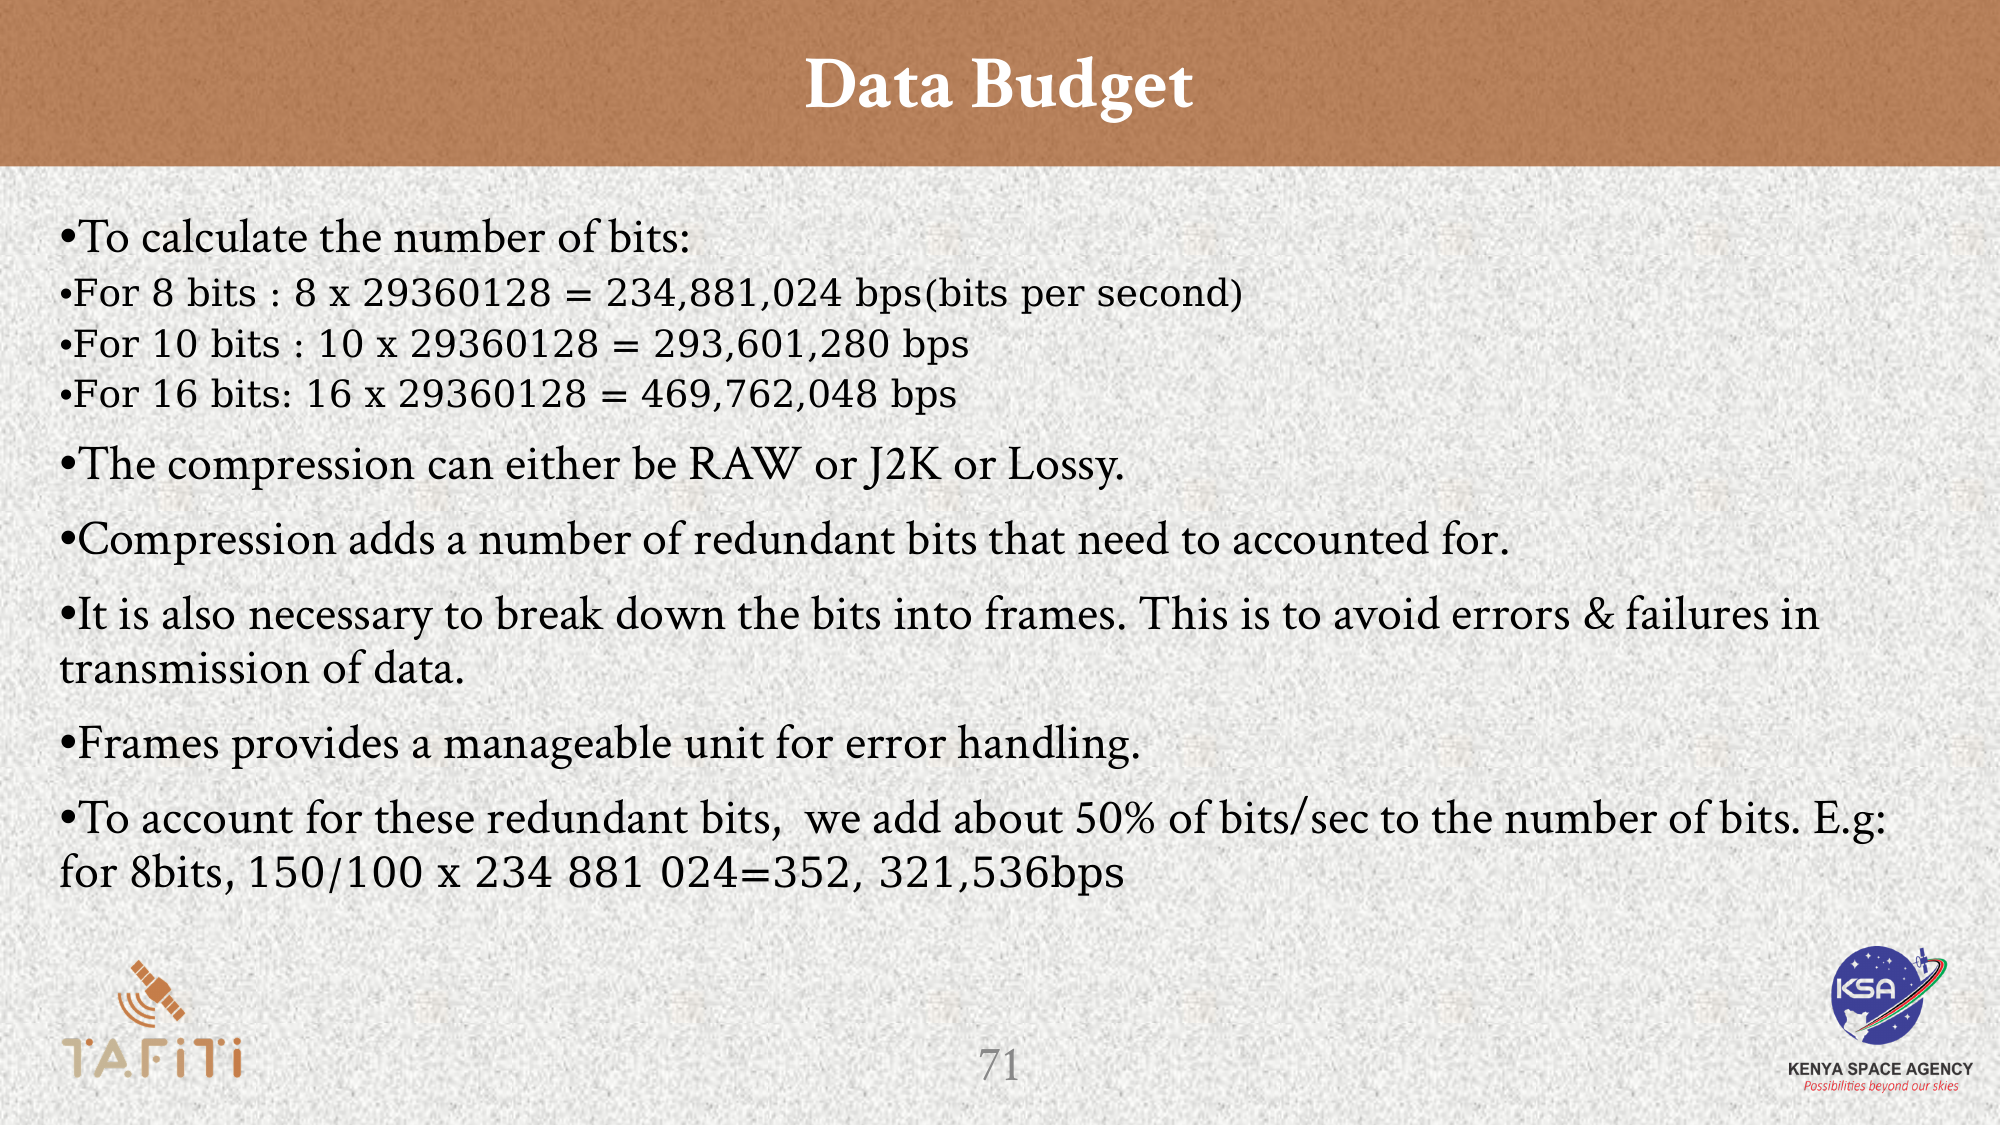

# Data Budget
•To calculate the number of bits:
•For 8 bits : 8 x 29360128 = 234,881,024 bps(bits per second)
•For 10 bits : 10 x 29360128 = 293,601,280 bps
•For 16 bits: 16 x 29360128 = 469,762,048 bps
•The compression can either be RAW or J2K or Lossy.
•Compression adds a number of redundant bits that need to accounted for.
•It is also necessary to break down the bits into frames. This is to avoid errors & failures in transmission of data.
•Frames provides a manageable unit for error handling.
•To account for these redundant bits,  we add about 50% of bits/sec to the number of bits. E.g: for 8bits, 150/100 x 234 881 024=352, 321,536bps

71